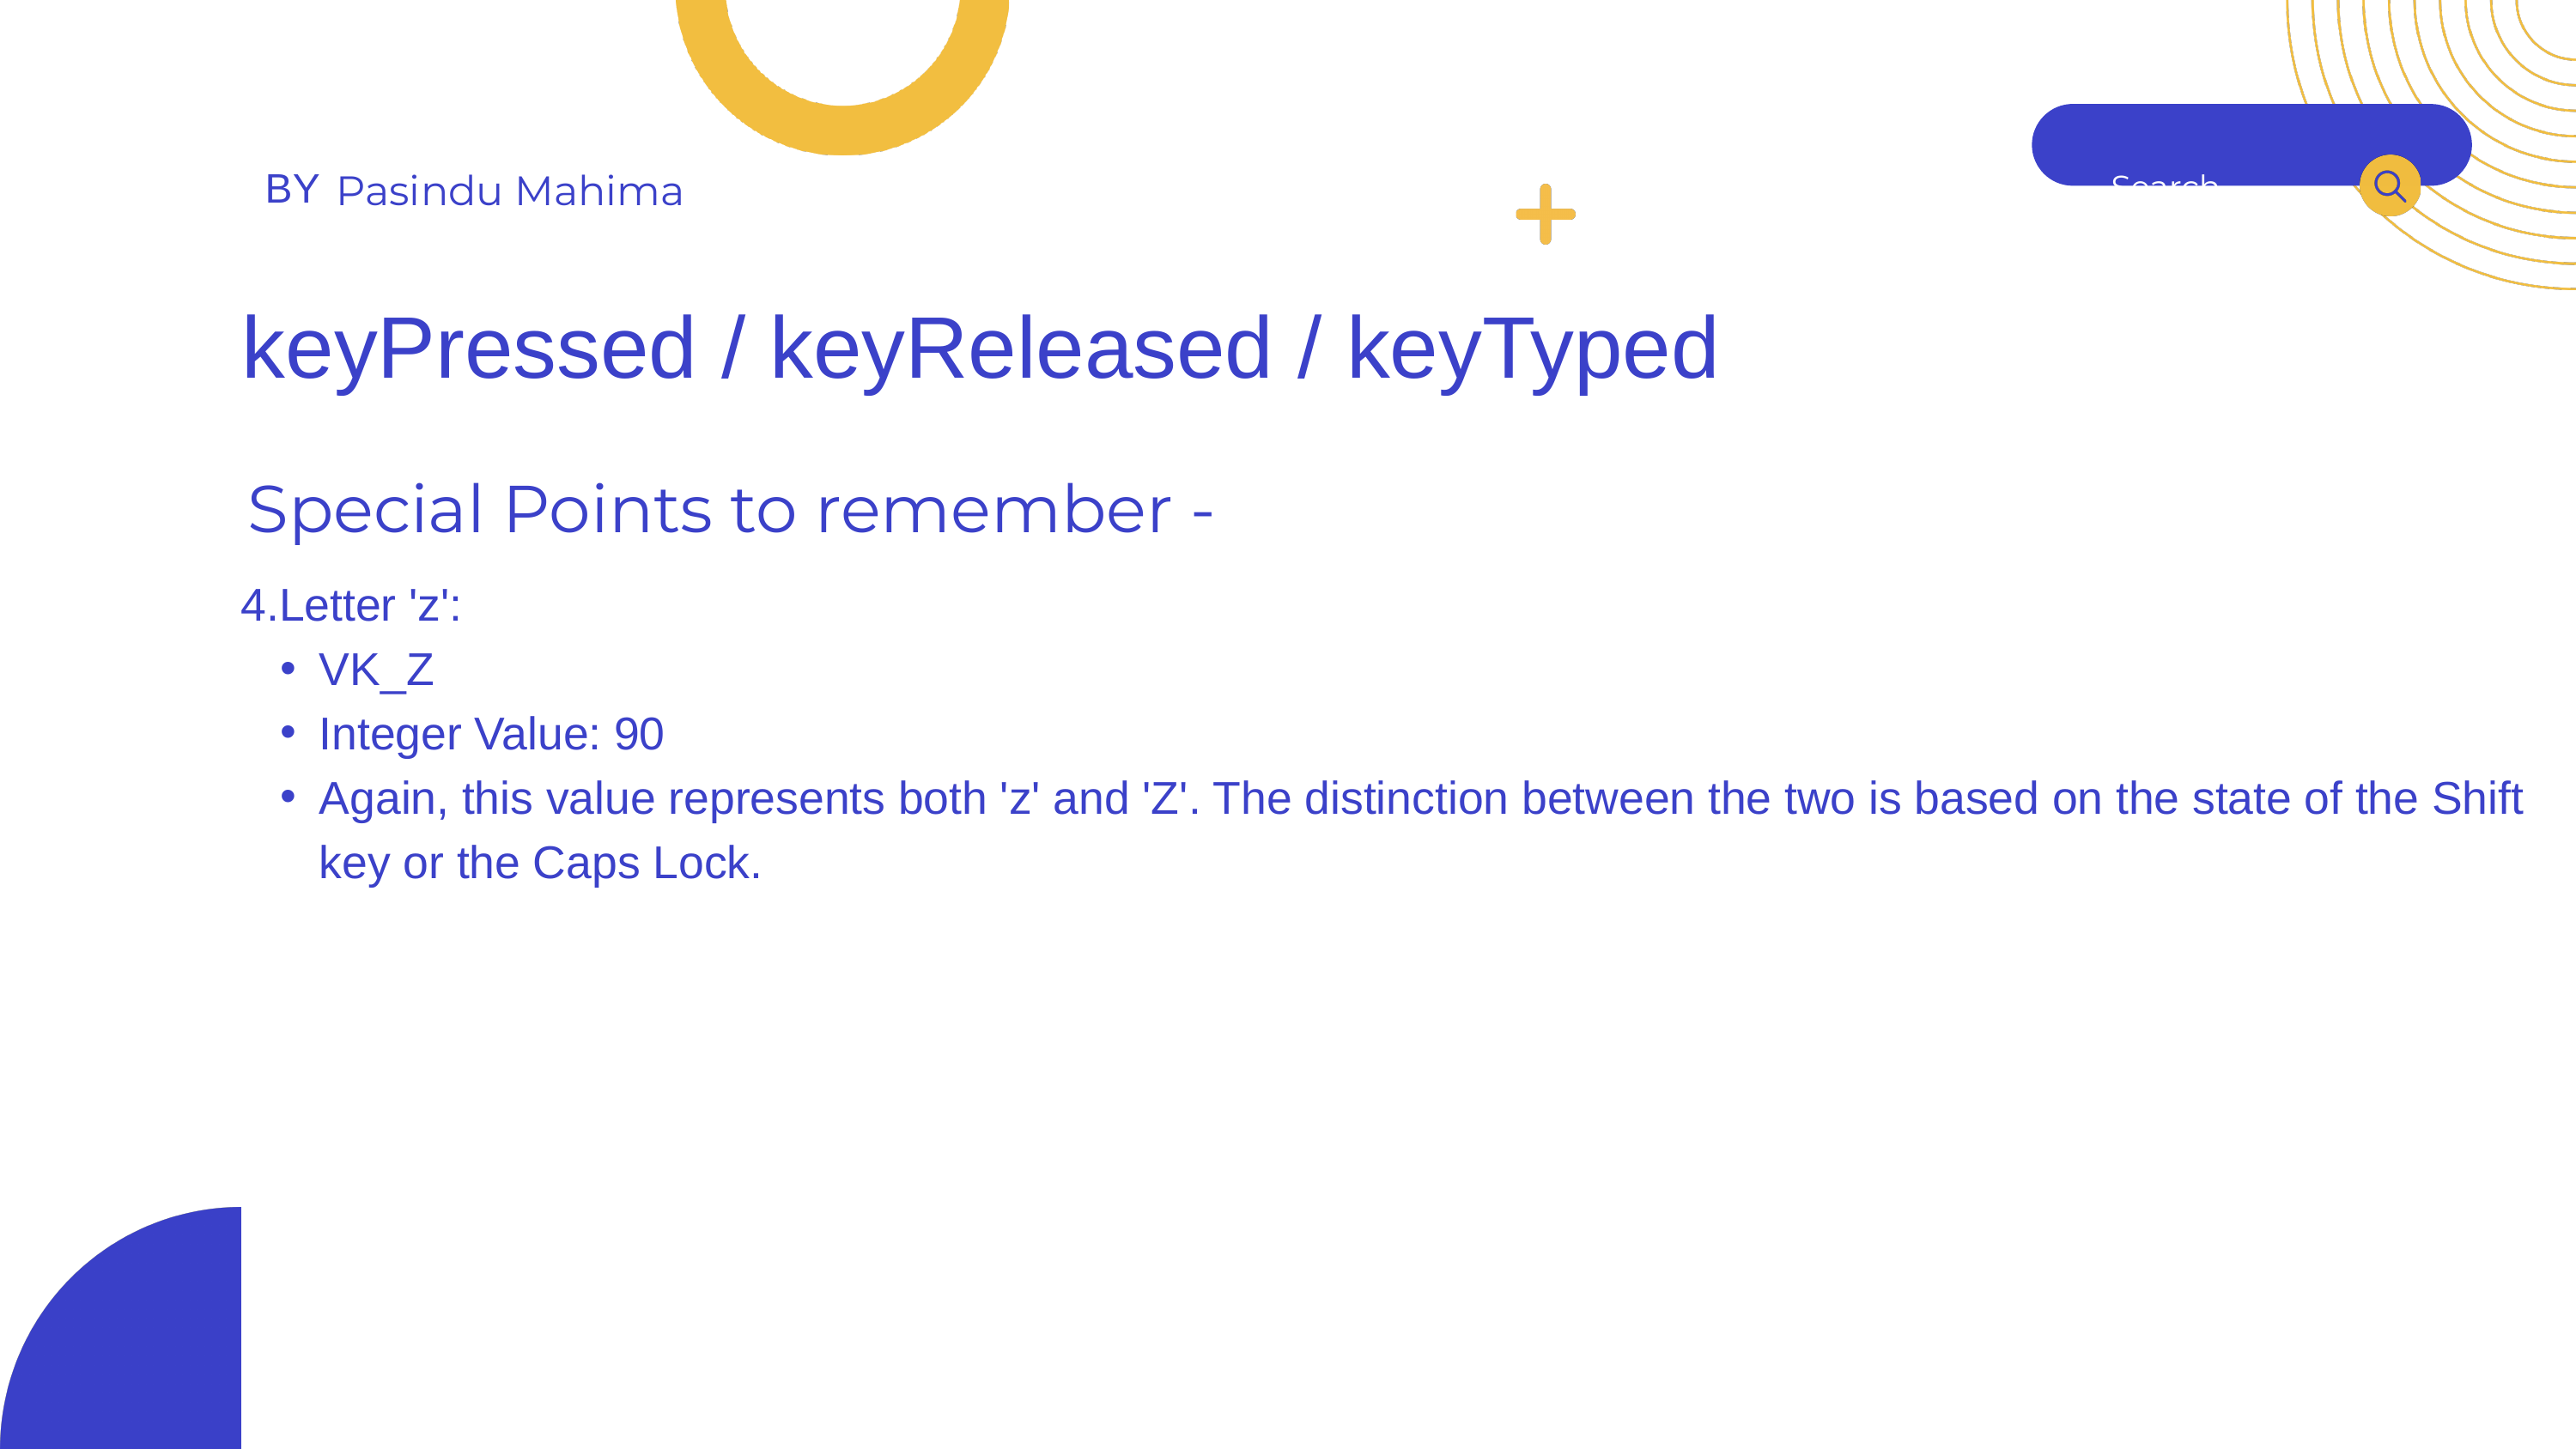

BY

Pasindu Mahima
Search . . .

keyPressed / keyReleased / keyTyped
Special Points to remember -
4.Letter 'z':
VK_Z
Integer Value: 90
Again, this value represents both 'z' and 'Z'. The distinction between the two is based on the state of the Shift key or the Caps Lock.